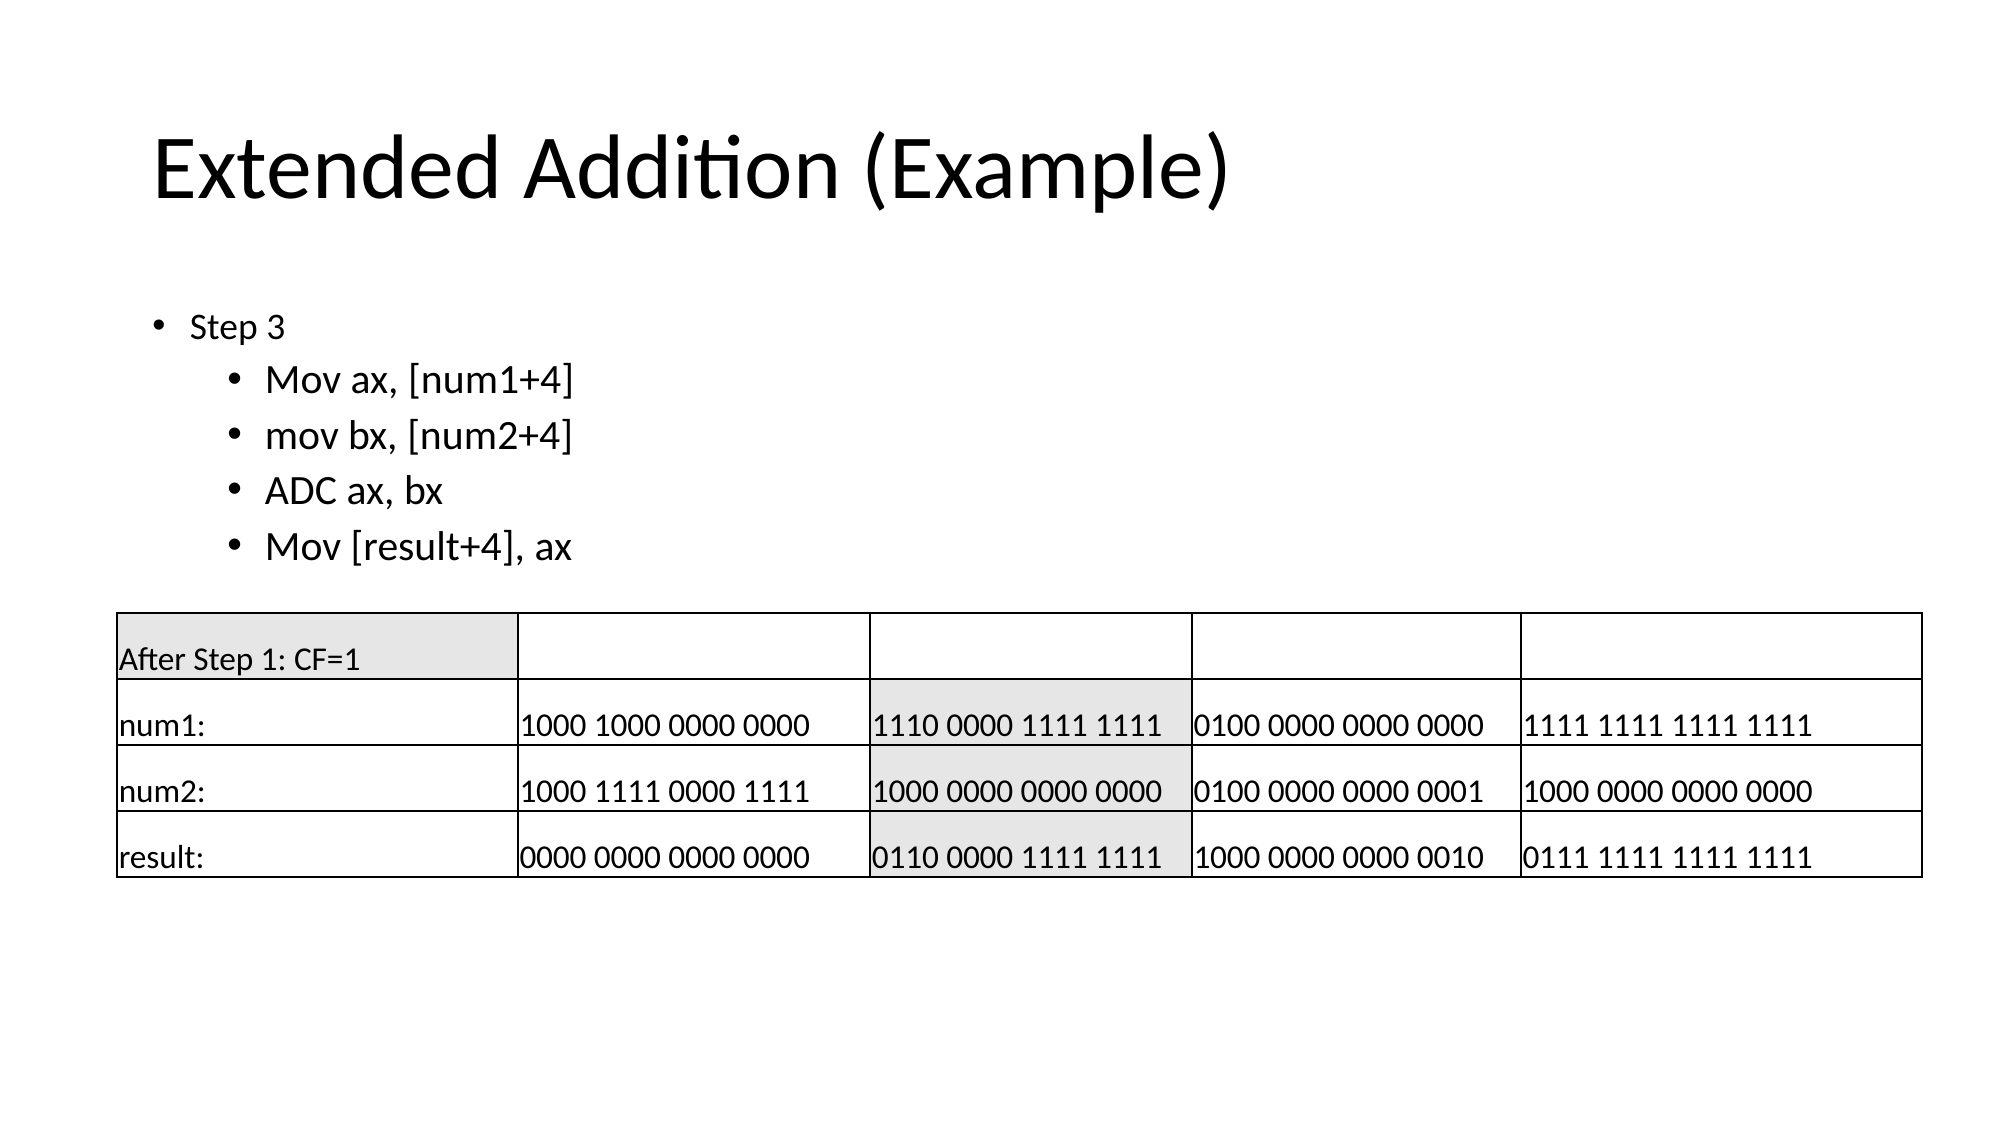

# Extended Addition (Example)
Step 3
Mov ax, [num1+4]
mov bx, [num2+4]
ADC ax, bx
Mov [result+4], ax
| After Step 1: CF=1 |  |  |  |  |
| --- | --- | --- | --- | --- |
| num1: | 1000 1000 0000 0000 | 1110 0000 1111 1111 | 0100 0000 0000 0000 | 1111 1111 1111 1111 |
| num2: | 1000 1111 0000 1111 | 1000 0000 0000 0000 | 0100 0000 0000 0001 | 1000 0000 0000 0000 |
| result: | 0000 0000 0000 0000 | 0110 0000 1111 1111 | 1000 0000 0000 0010 | 0111 1111 1111 1111 |